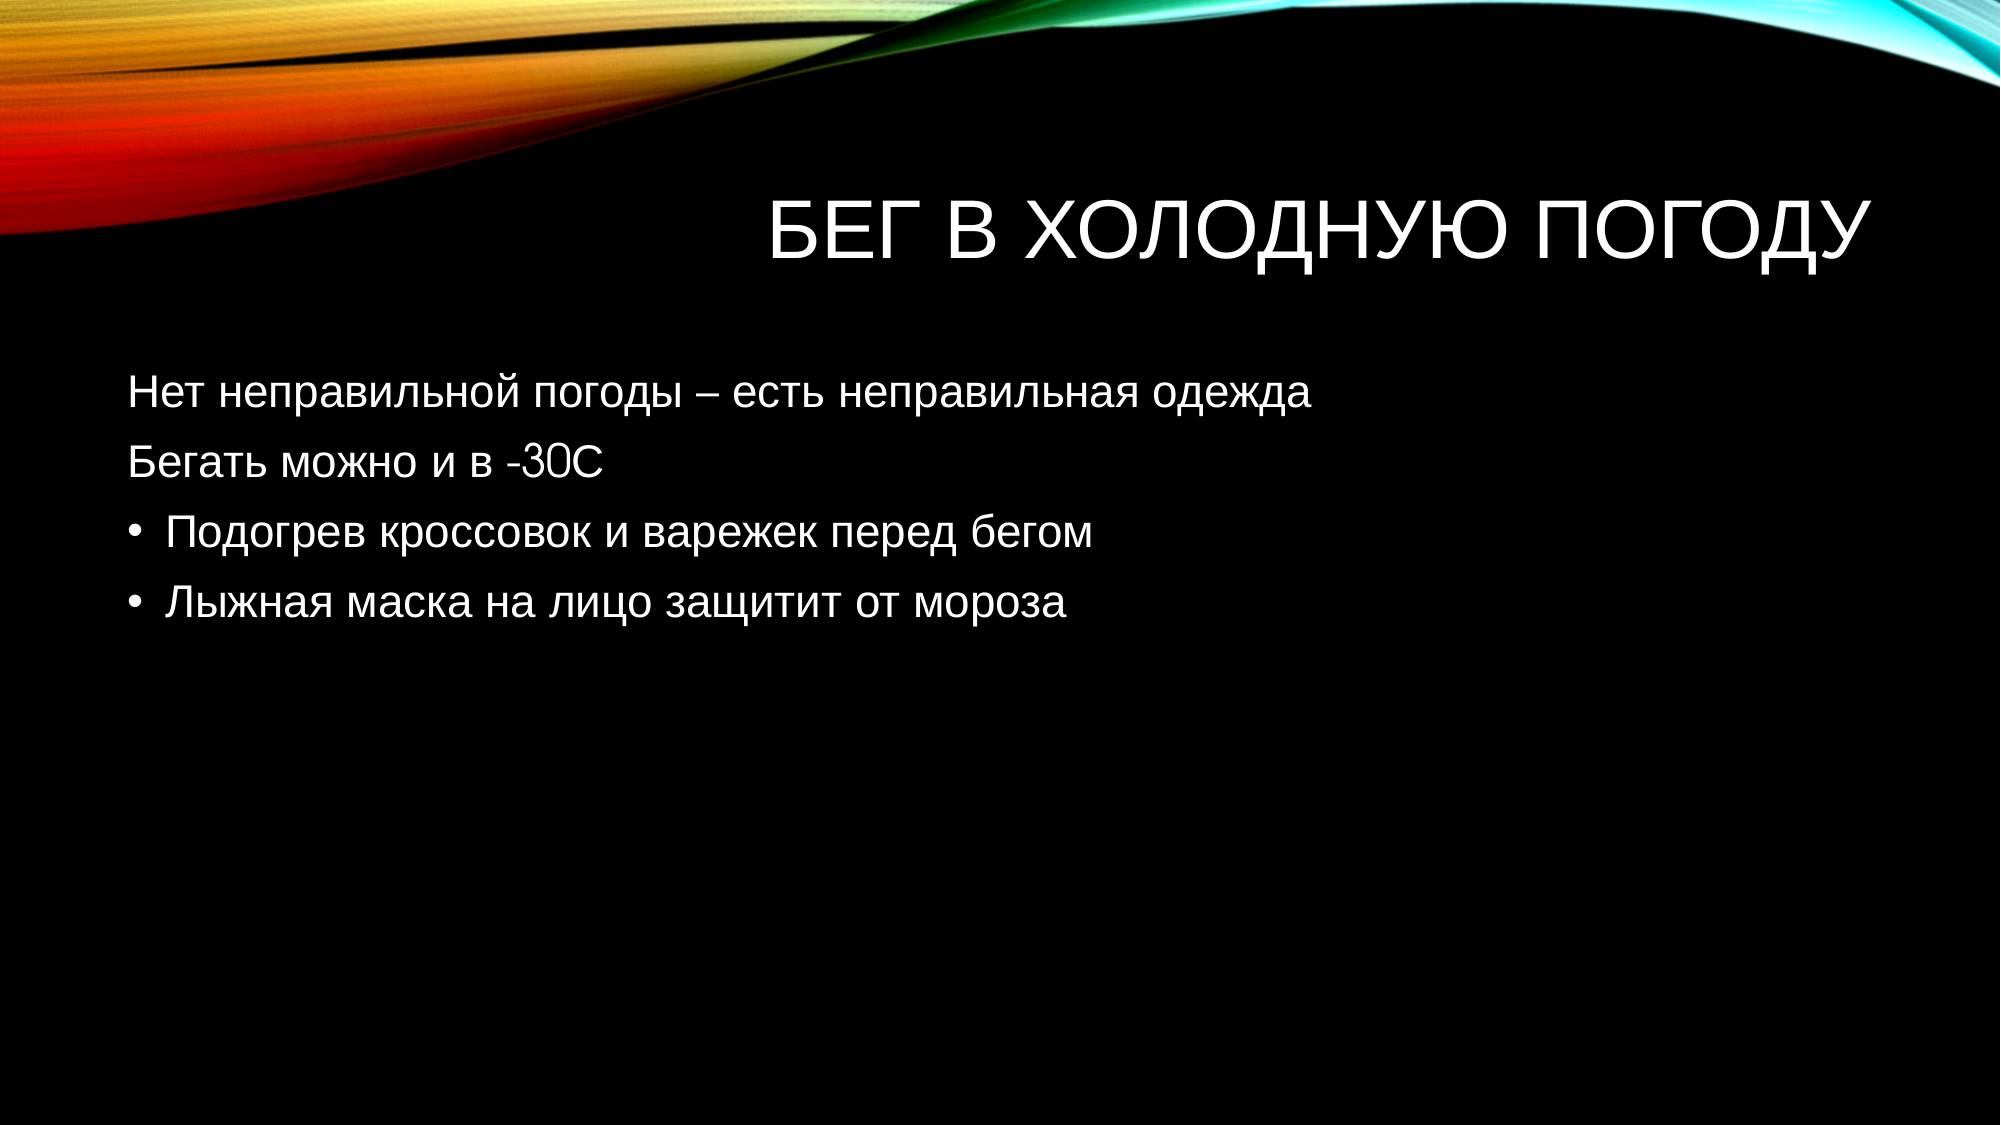

# Бег в холодную погоду
Нет неправильной погоды – есть неправильная одежда
Бегать можно и в -30С
Подогрев кроссовок и варежек перед бегом
Лыжная маска на лицо защитит от мороза